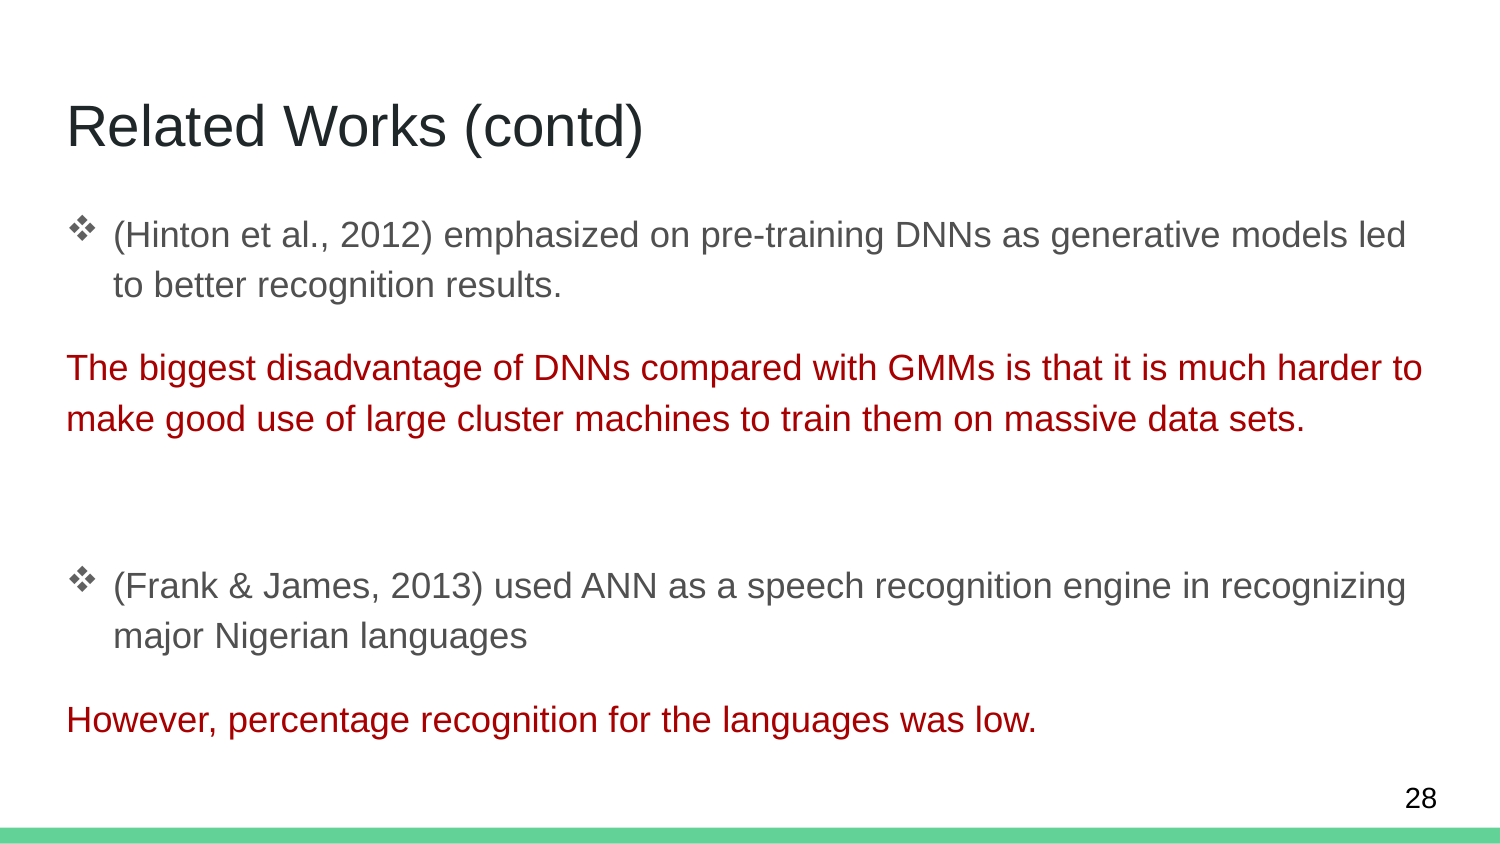

# Related Works (contd)
(Hinton et al., 2012) emphasized on pre-training DNNs as generative models led to better recognition results.
The biggest disadvantage of DNNs compared with GMMs is that it is much harder to make good use of large cluster machines to train them on massive data sets.

(Frank & James, 2013) used ANN as a speech recognition engine in recognizing major Nigerian languages
However, percentage recognition for the languages was low.

28